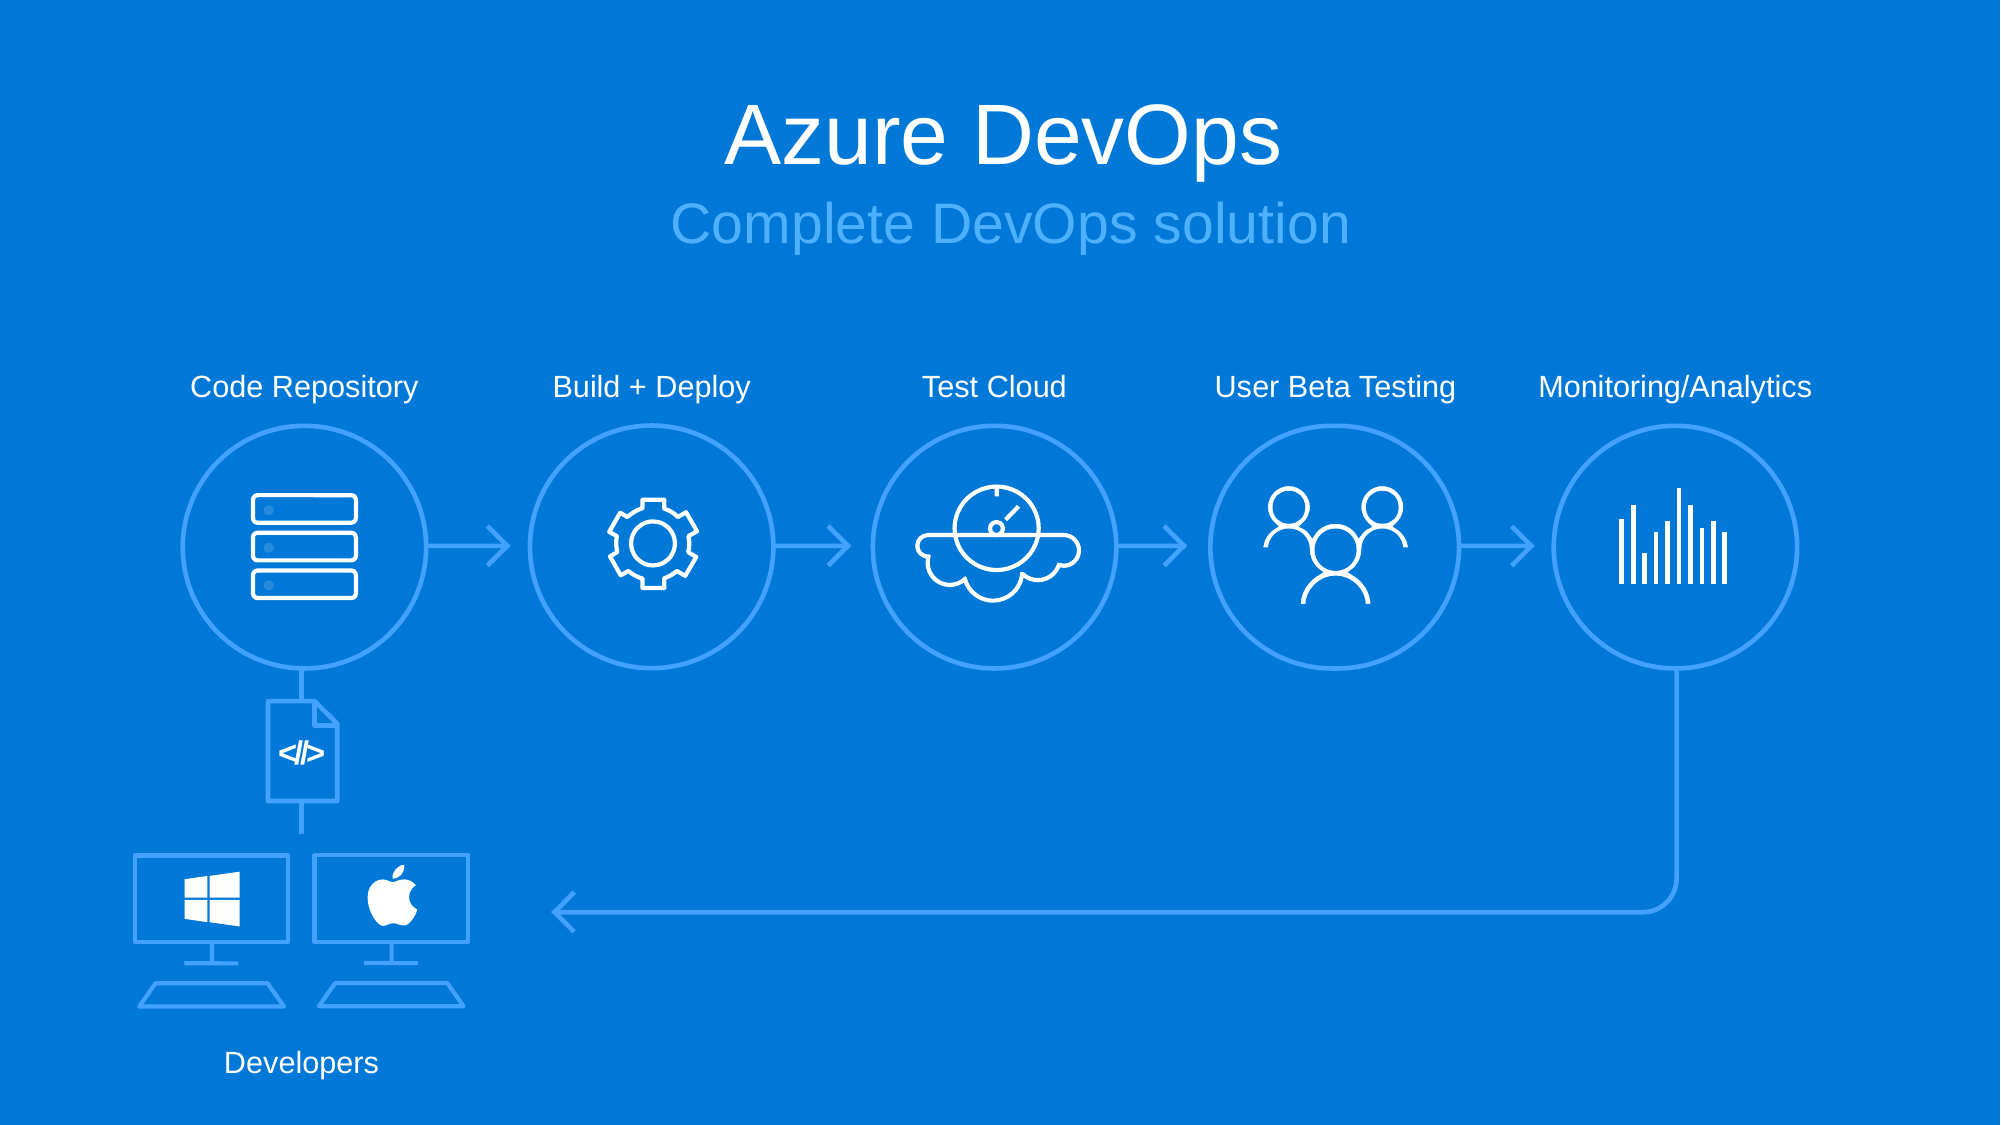

Azure DevOps
Complete DevOps solution
Code Repository

Build + Deploy

Test Cloud

User Beta Testing

Monitoring/Analytics

<//>

Developers